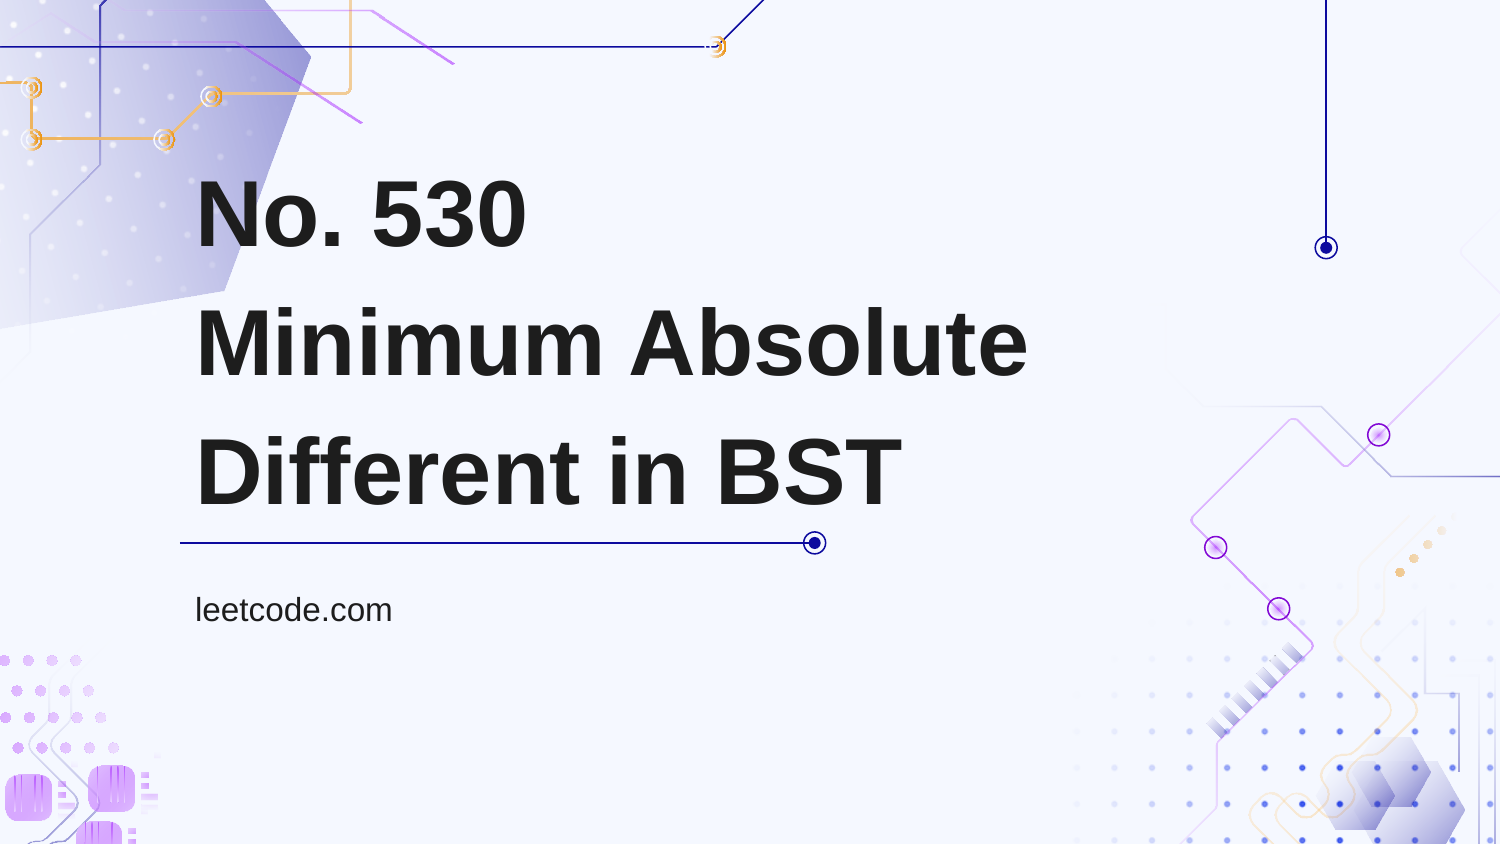

# No. 530 Minimum Absolute Different in BST

leetcode.com